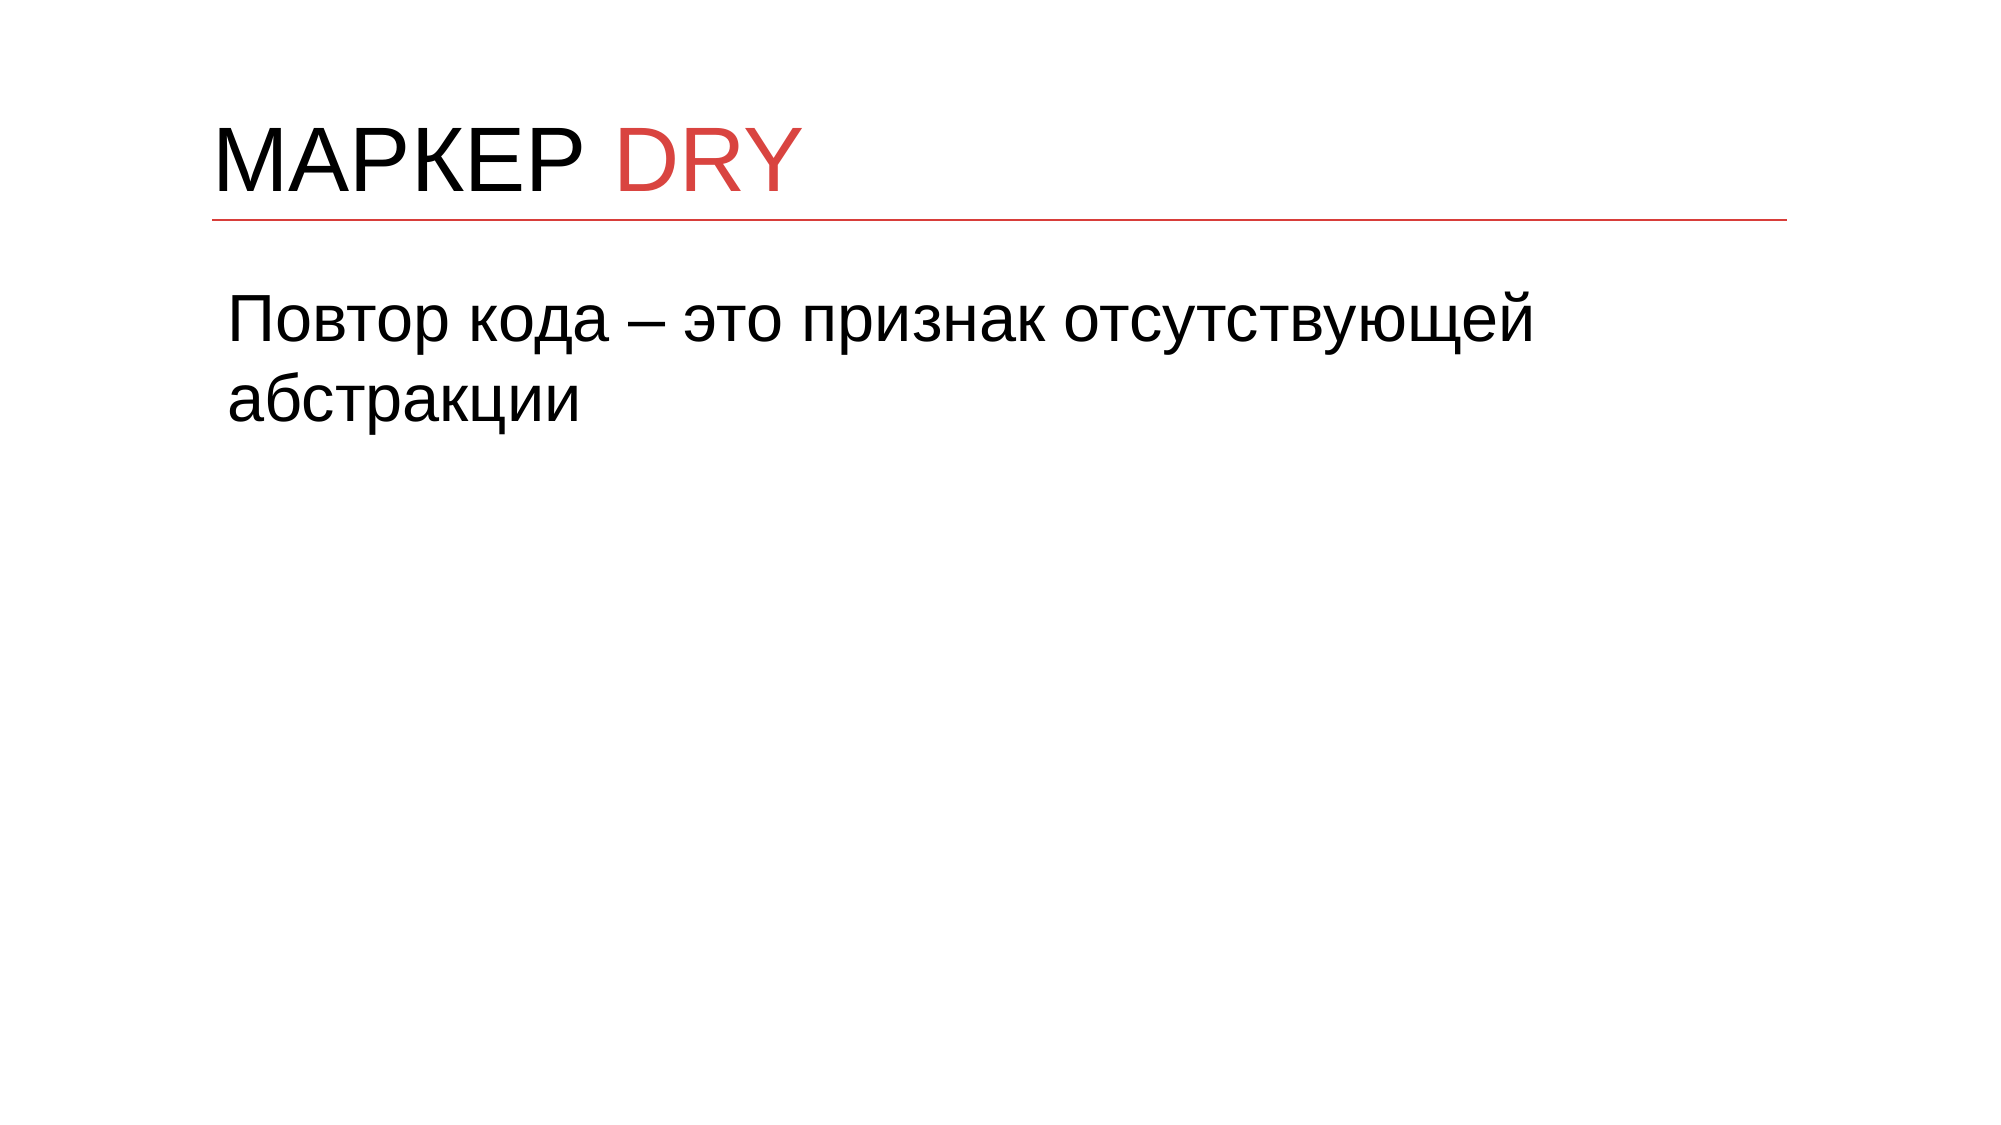

# Маркер dry
Повтор кода – это признак отсутствующей абстракции